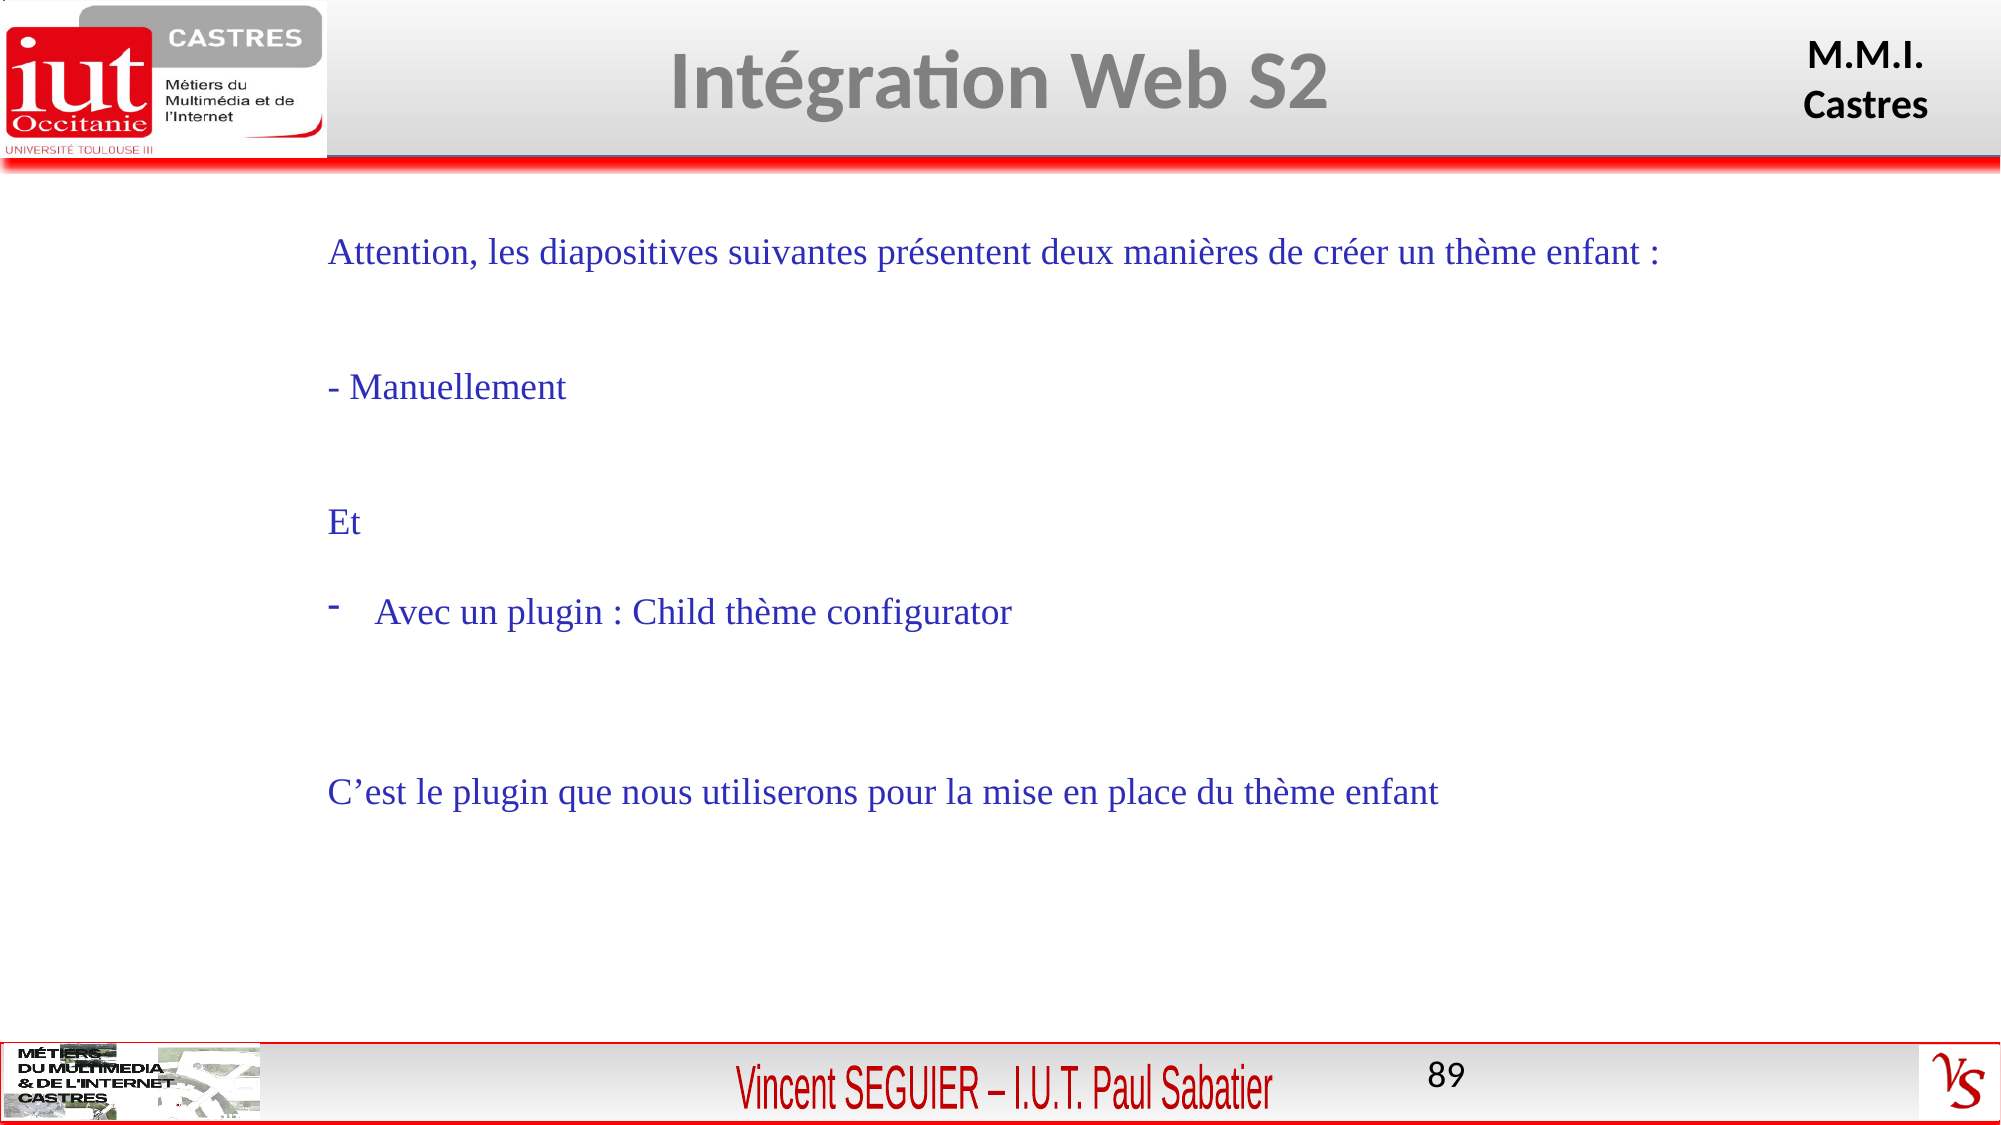

Attention, les diapositives suivantes présentent deux manières de créer un thème enfant :

- Manuellement

Et

Avec un plugin : Child thème configurator

C’est le plugin que nous utiliserons pour la mise en place du thème enfant
89